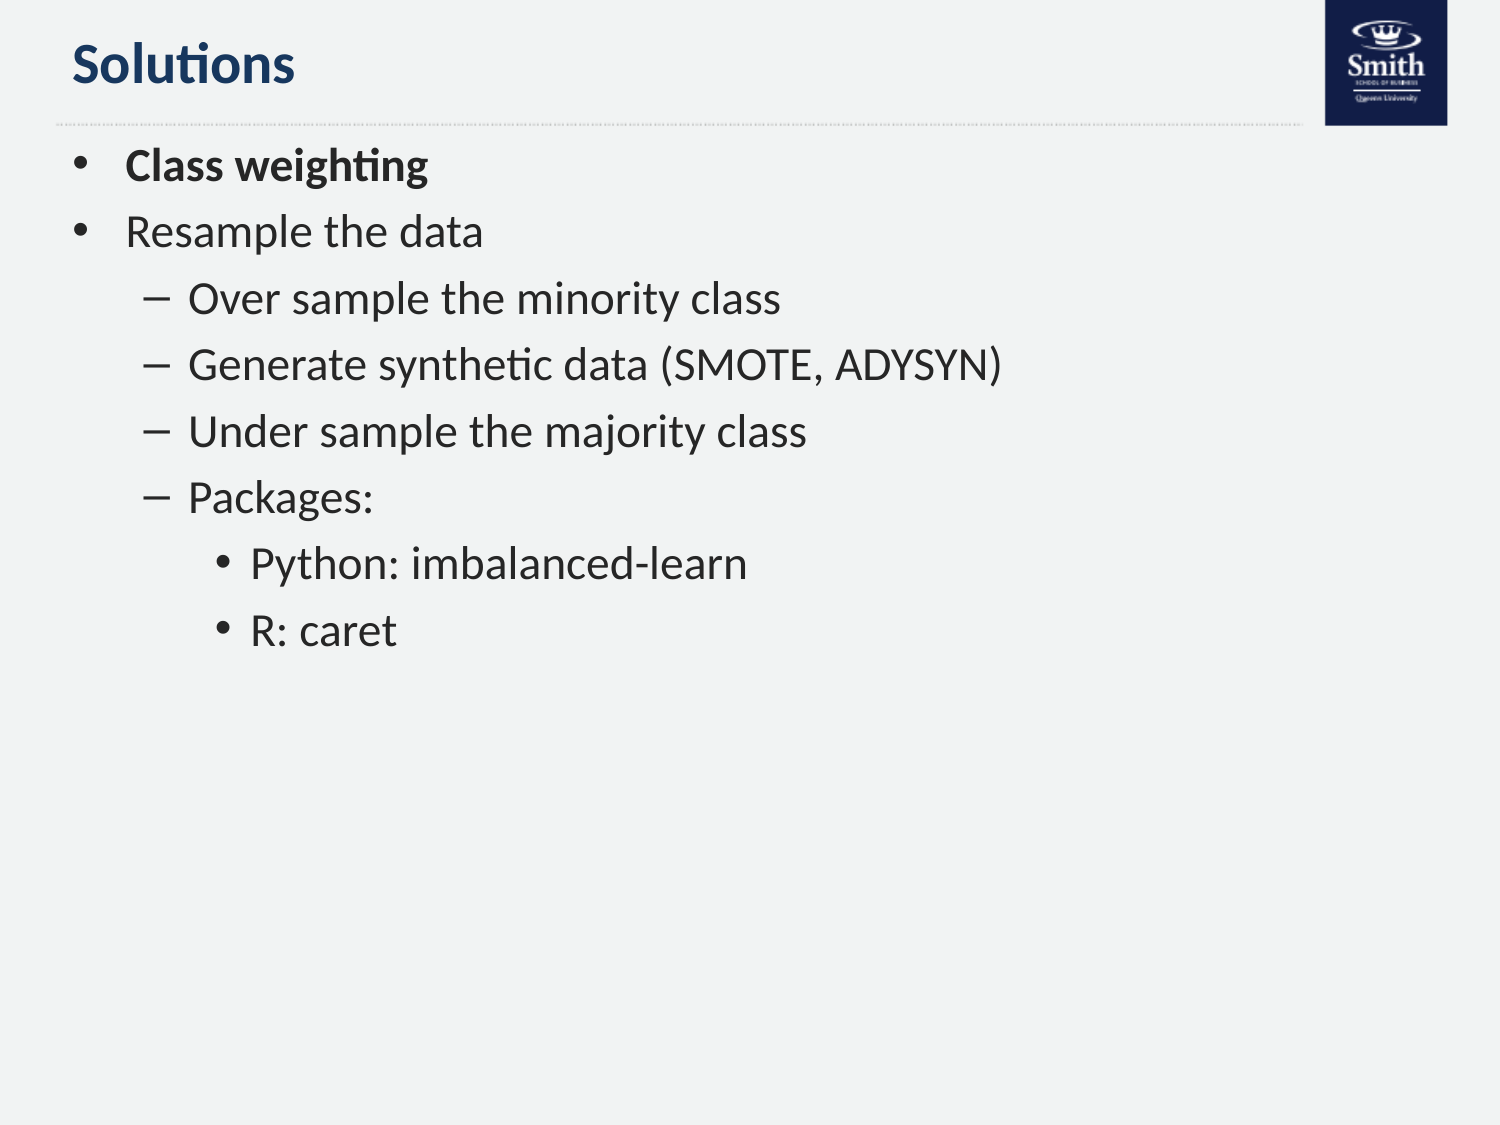

# Solutions
Class weighting
Resample the data
Over sample the minority class
Generate synthetic data (SMOTE, ADYSYN)
Under sample the majority class
Packages:
Python: imbalanced-learn
R: caret